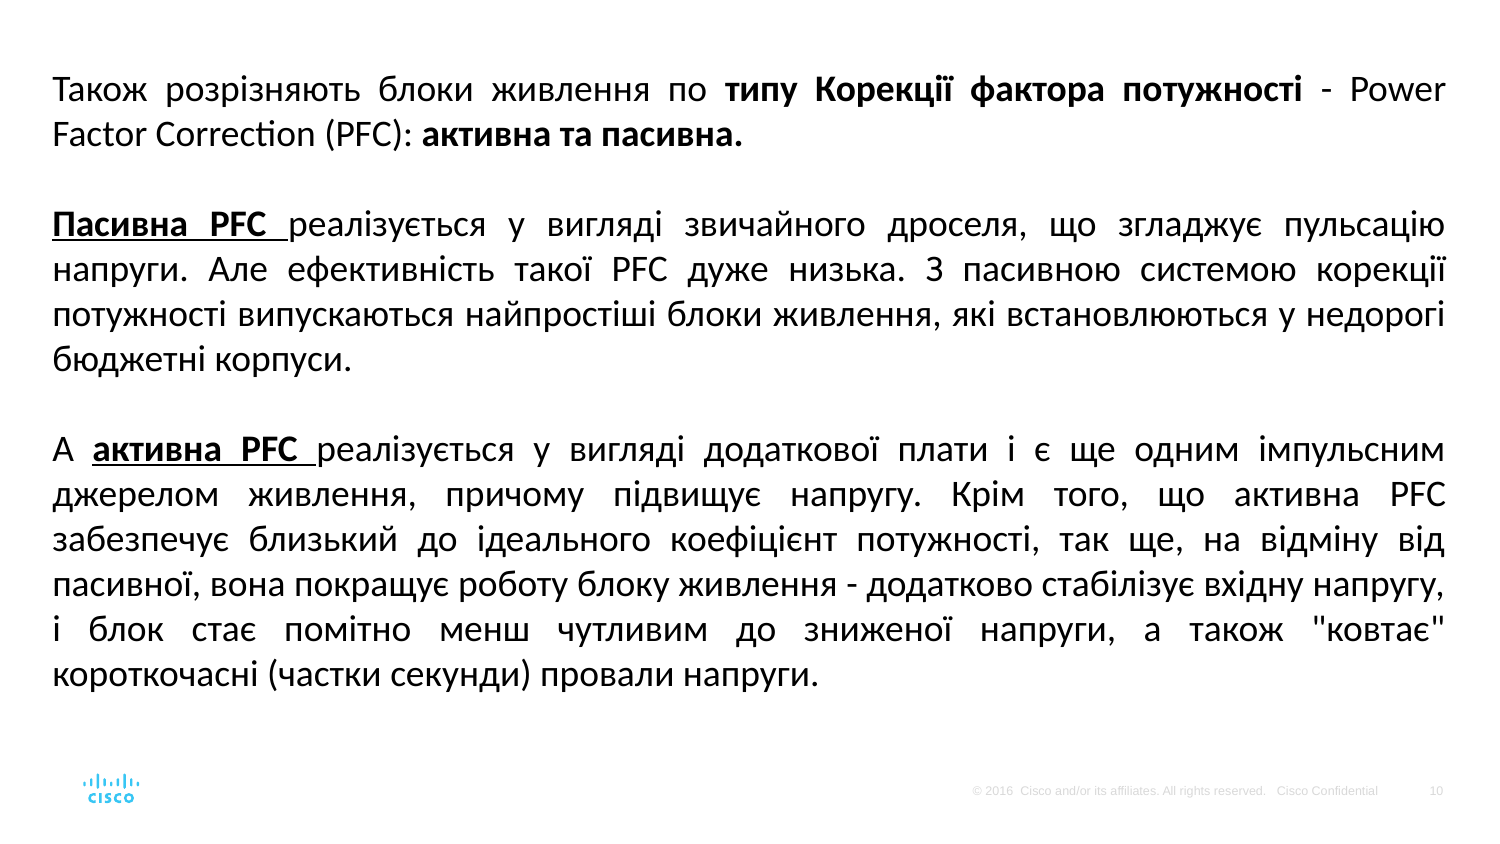

Також розрізняють блоки живлення по типу Корекції фактора потужності - Power Factor Correction (PFC): активна та пасивна.

Пасивна PFC реалізується у вигляді звичайного дроселя, що згладжує пульсацію напруги. Але ефективність такої PFC дуже низька. З пасивною системою корекції потужності випускаються найпростіші блоки живлення, які встановлюються у недорогі бюджетні корпуси.

А активна PFC реалізується у вигляді додаткової плати і є ще одним імпульсним джерелом живлення, причому підвищує напругу. Крім того, що активна PFC забезпечує близький до ідеального коефіцієнт потужності, так ще, на відміну від пасивної, вона покращує роботу блоку живлення - додатково стабілізує вхідну напругу, і блок стає помітно менш чутливим до зниженої напруги, а також "ковтає" короткочасні (частки секунди) провали напруги.